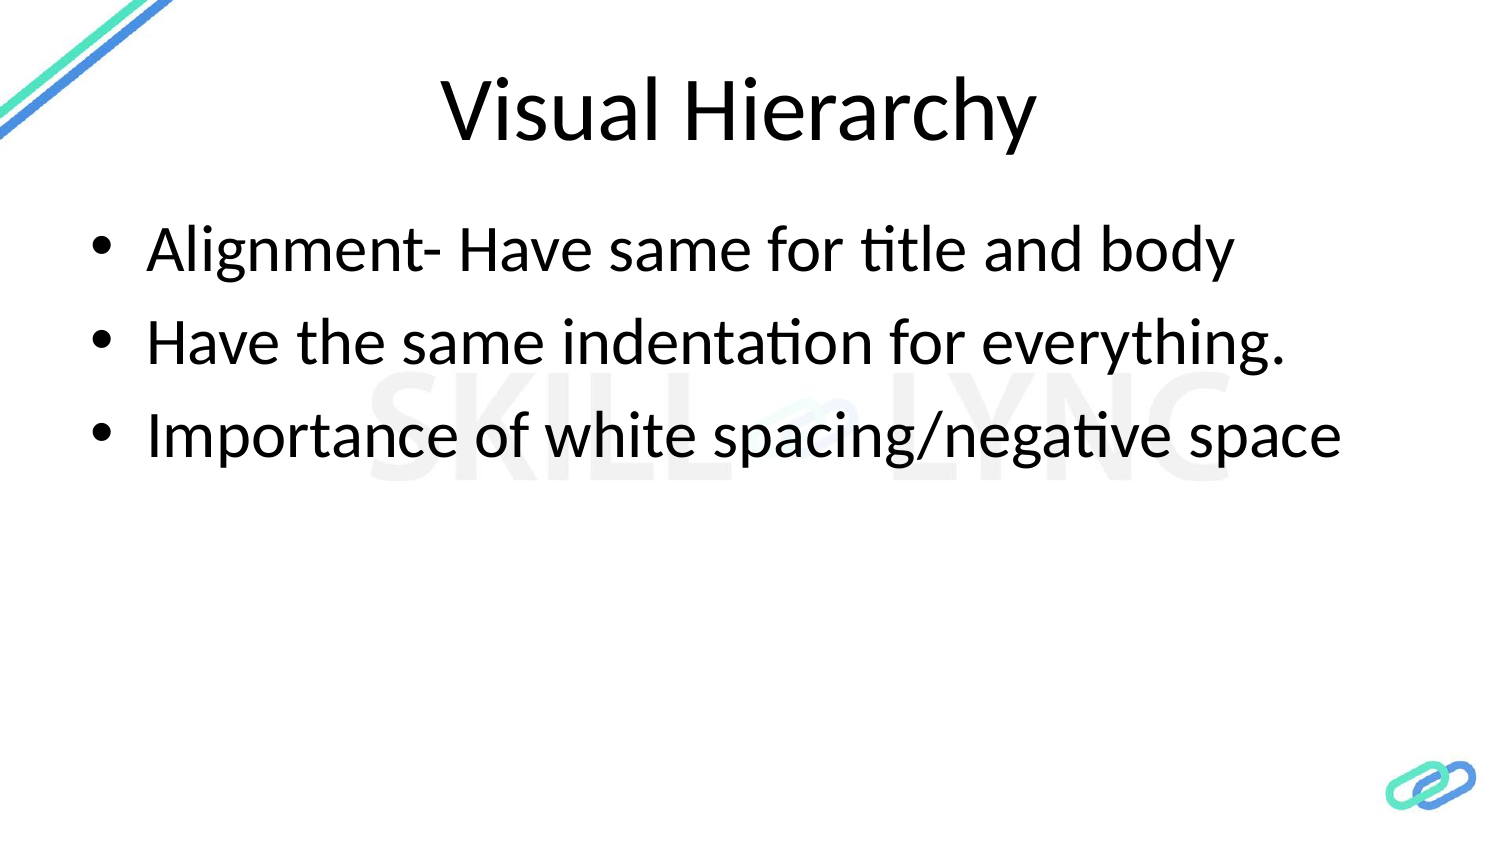

# Visual Hierarchy
Alignment- Have same for title and body
Have the same indentation for everything.
Importance of white spacing/negative space